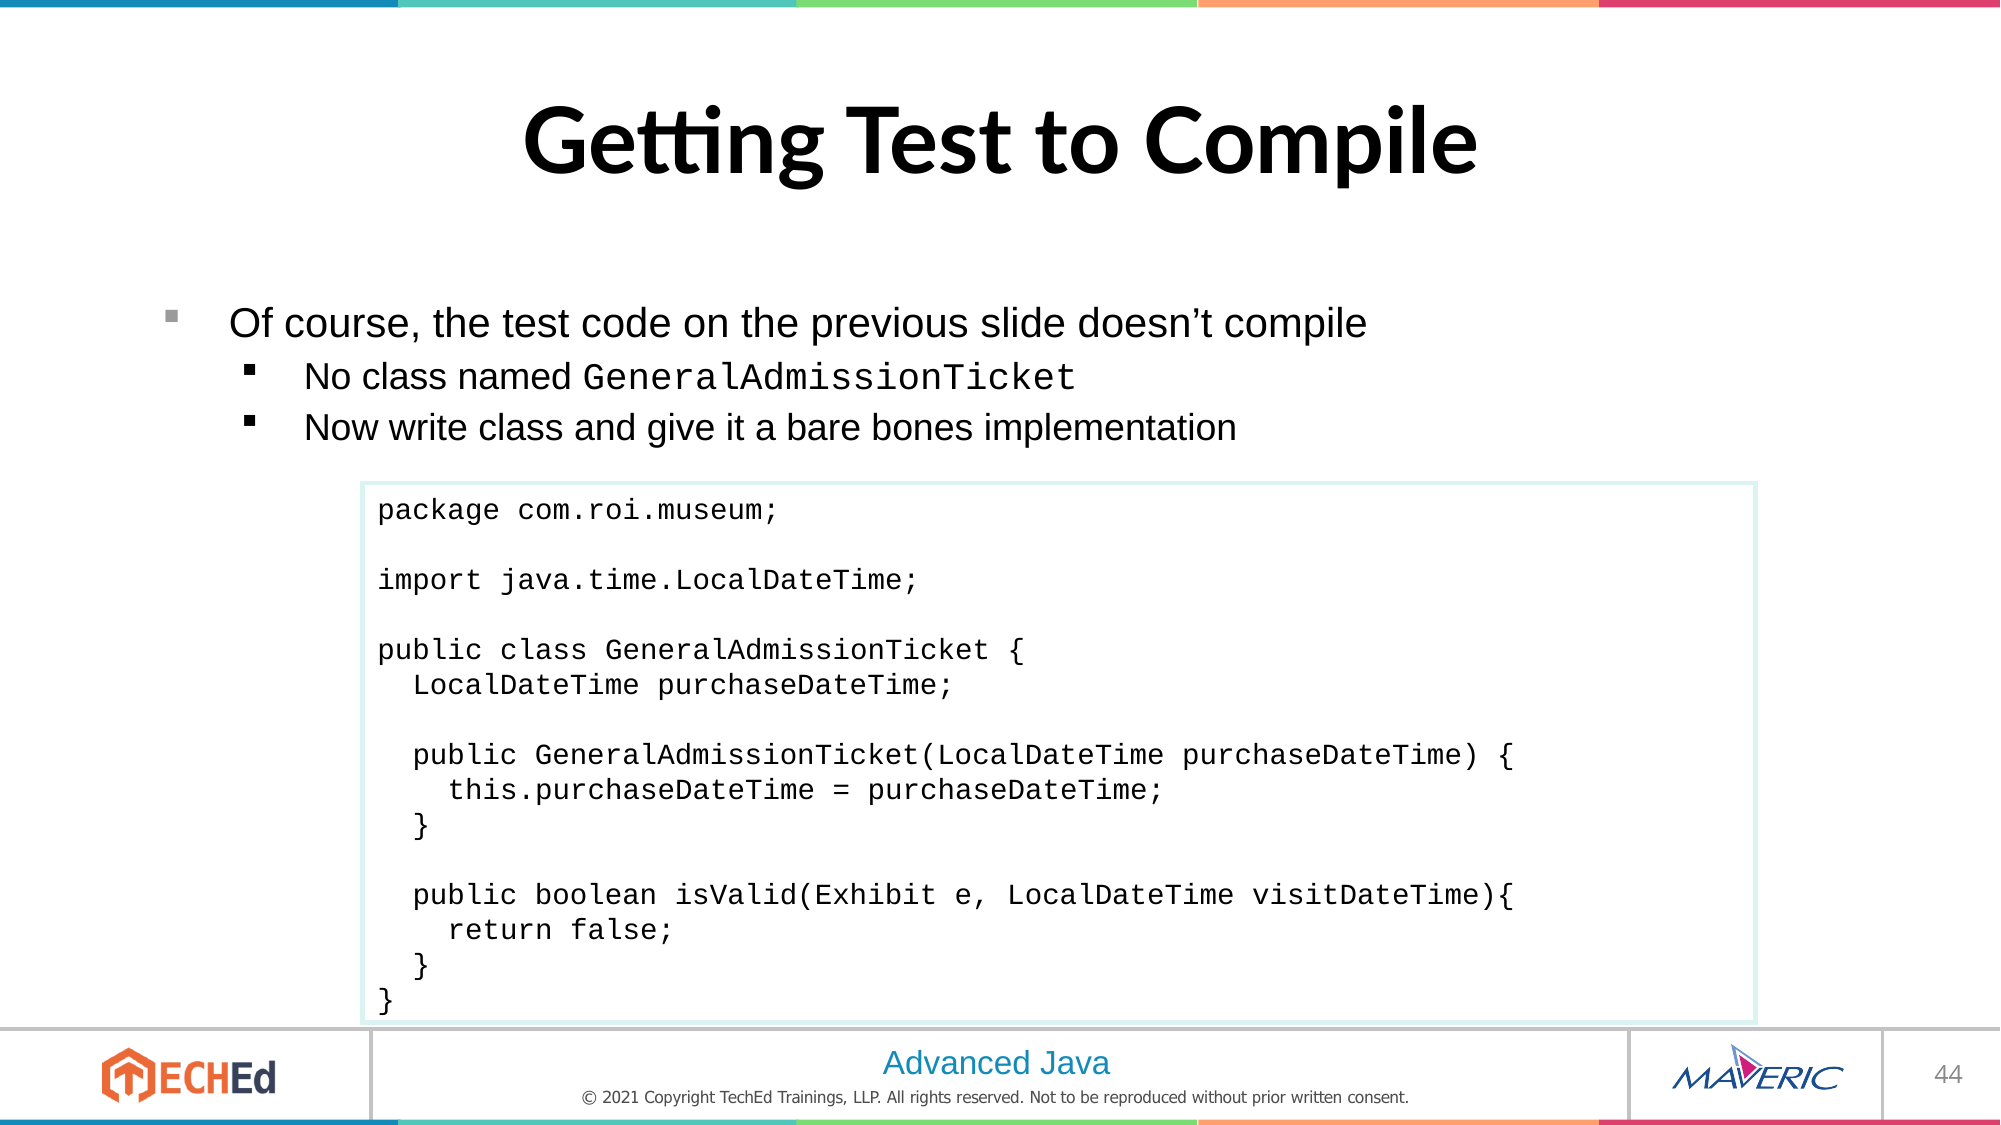

# Getting Test to Compile
Of course, the test code on the previous slide doesn’t compile
No class named GeneralAdmissionTicket
Now write class and give it a bare bones implementation

package com.roi.museum;

import java.time.LocalDateTime;

public class GeneralAdmissionTicket {
  LocalDateTime purchaseDateTime;

  public GeneralAdmissionTicket(LocalDateTime purchaseDateTime) {
    this.purchaseDateTime = purchaseDateTime;
  }

  public boolean isValid(Exhibit e, LocalDateTime visitDateTime){
    return false;
  }
}